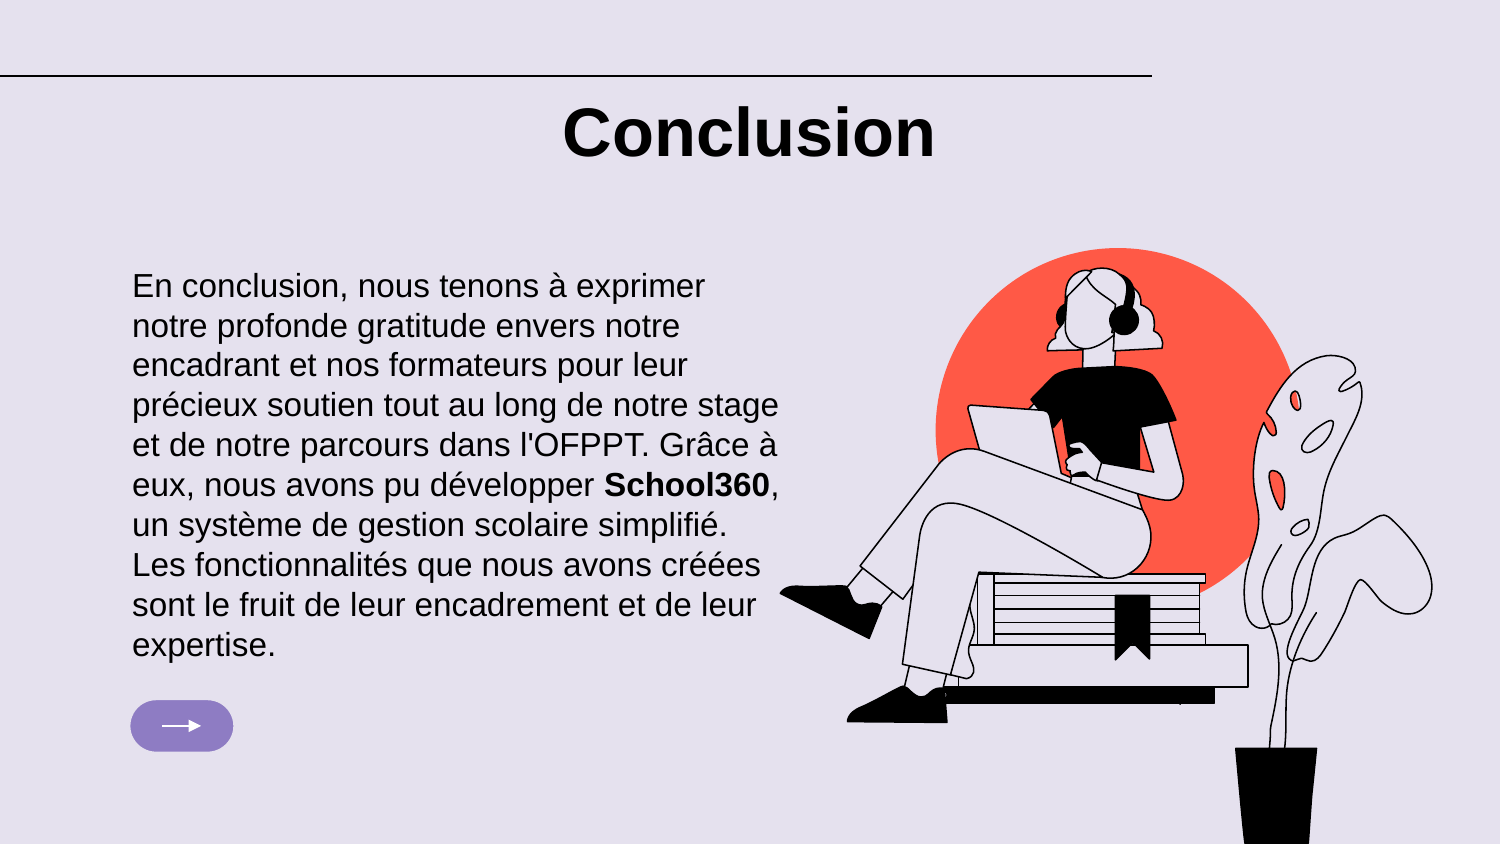

# Conclusion
En conclusion, nous tenons à exprimer notre profonde gratitude envers notre encadrant et nos formateurs pour leur précieux soutien tout au long de notre stage et de notre parcours dans l'OFPPT. Grâce à eux, nous avons pu développer School360, un système de gestion scolaire simplifié. Les fonctionnalités que nous avons créées sont le fruit de leur encadrement et de leur expertise.